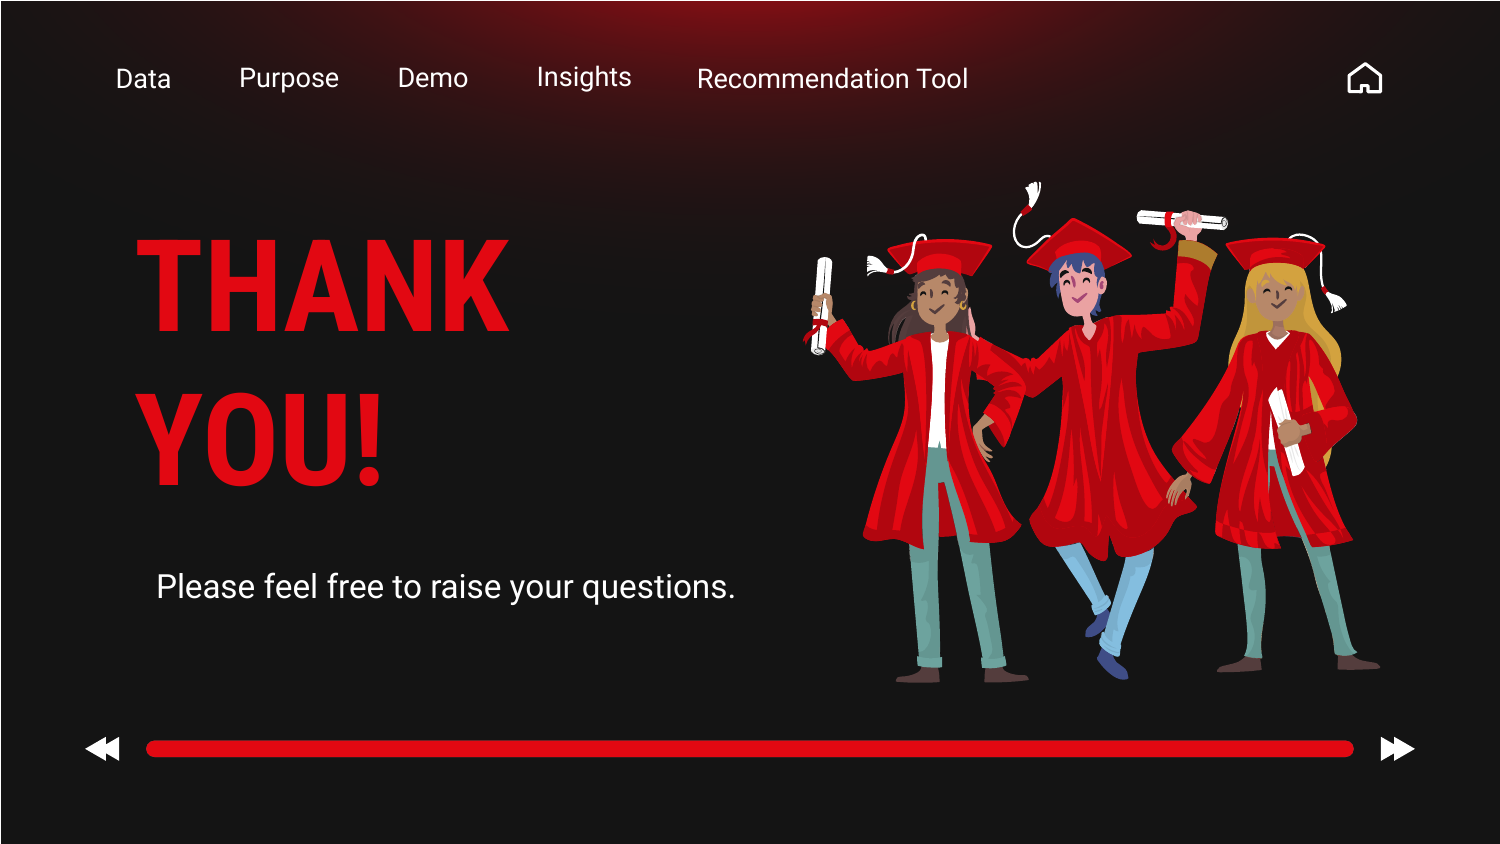

Insights
Demo
Purpose
Data
Recommendation Tool

# THANK YOU!
Please feel free to raise your questions.